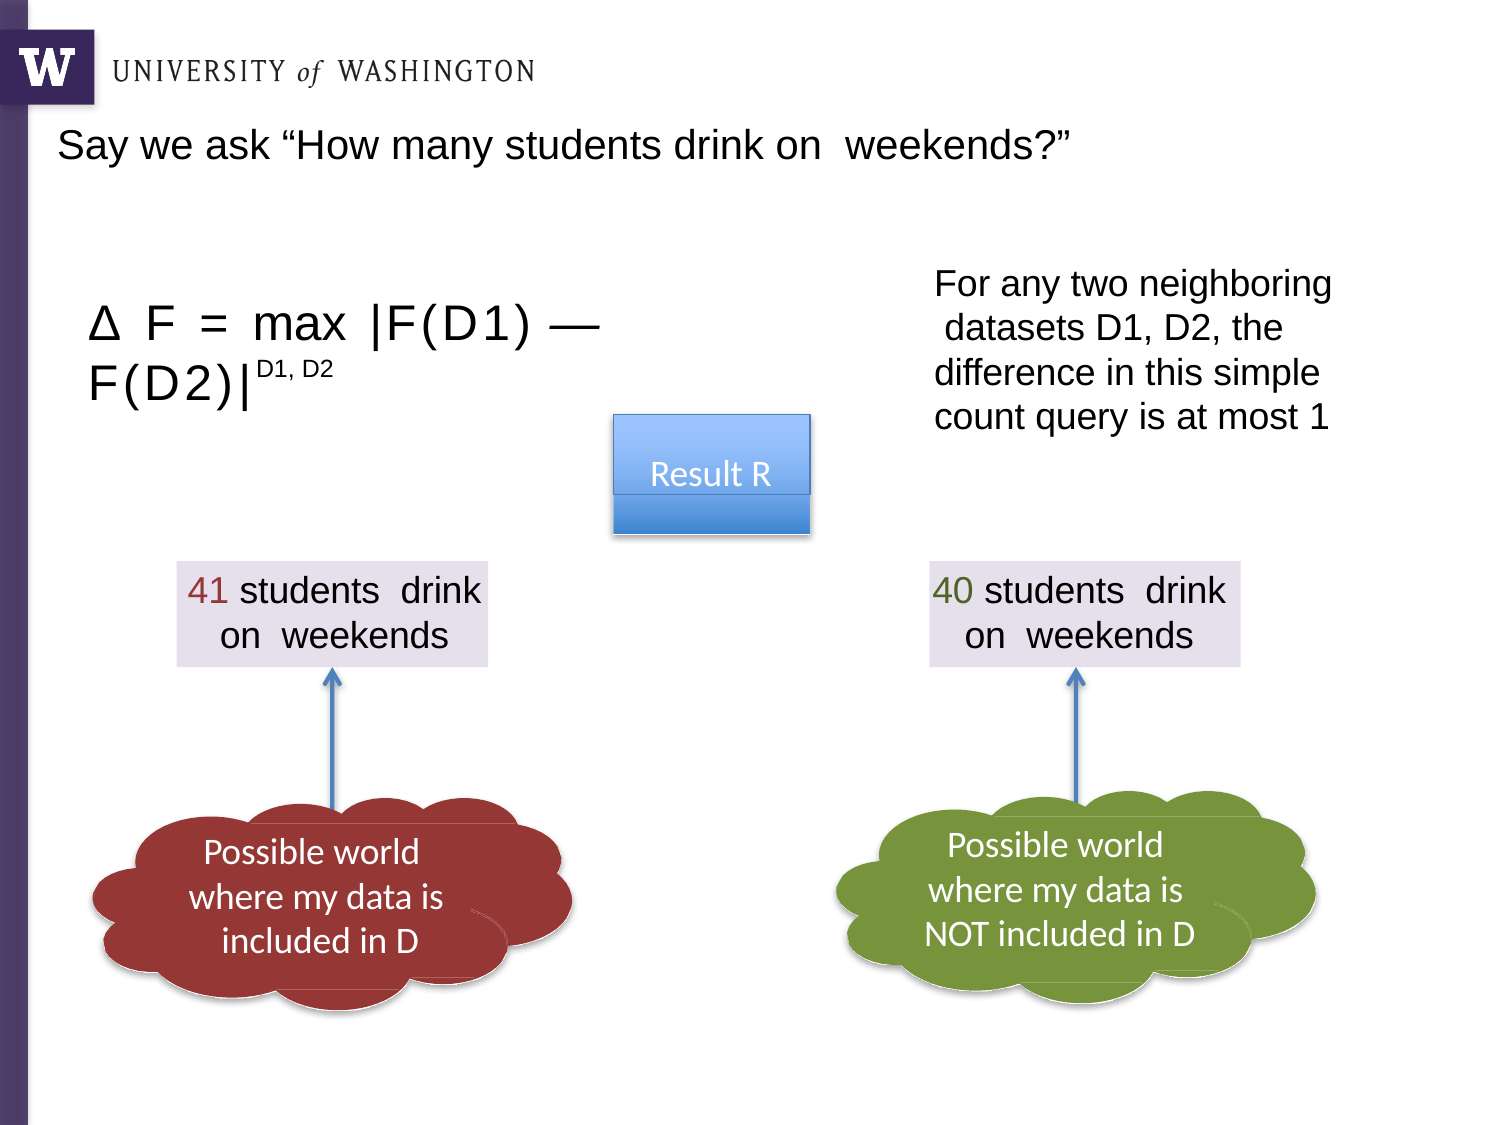

# Say we ask “How many students drink on  weekends?”
For any two neighboring  datasets D1, D2, the  difference in this simple  count query is at most 1
Δ F =	max	|F(D1) —     F(D2)|
D1, D2

Result R

41 students  drink on  weekends
40 students  drink on  weekends

Possible world  where my data is  NOT included in D

Possible world  where my data is  included in D